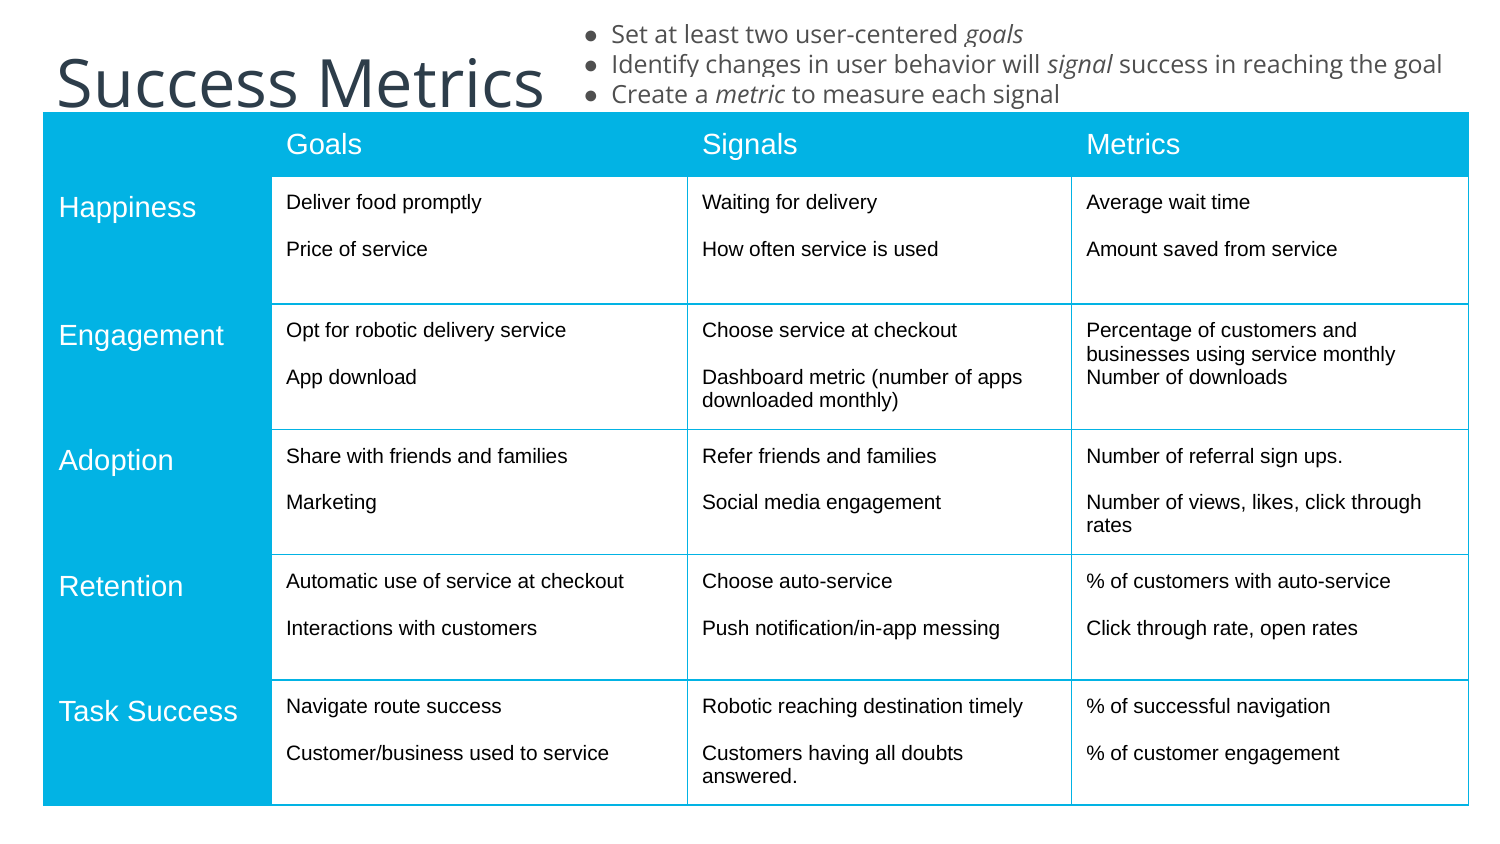

Set at least two user-centered goals
Identify changes in user behavior will signal success in reaching the goal
Create a metric to measure each signal
# Success Metrics
|  | Goals | Signals | Metrics |
| --- | --- | --- | --- |
| Happiness | Deliver food promptly Price of service | Waiting for delivery How often service is used | Average wait time Amount saved from service |
| Engagement | Opt for robotic delivery service App download | Choose service at checkout Dashboard metric (number of apps downloaded monthly) | Percentage of customers and businesses using service monthly Number of downloads |
| Adoption | Share with friends and families Marketing | Refer friends and families Social media engagement | Number of referral sign ups. Number of views, likes, click through rates |
| Retention | Automatic use of service at checkout Interactions with customers | Choose auto-service Push notification/in-app messing | % of customers with auto-service Click through rate, open rates |
| Task Success | Navigate route success Customer/business used to service | Robotic reaching destination timely Customers having all doubts answered. | % of successful navigation % of customer engagement |